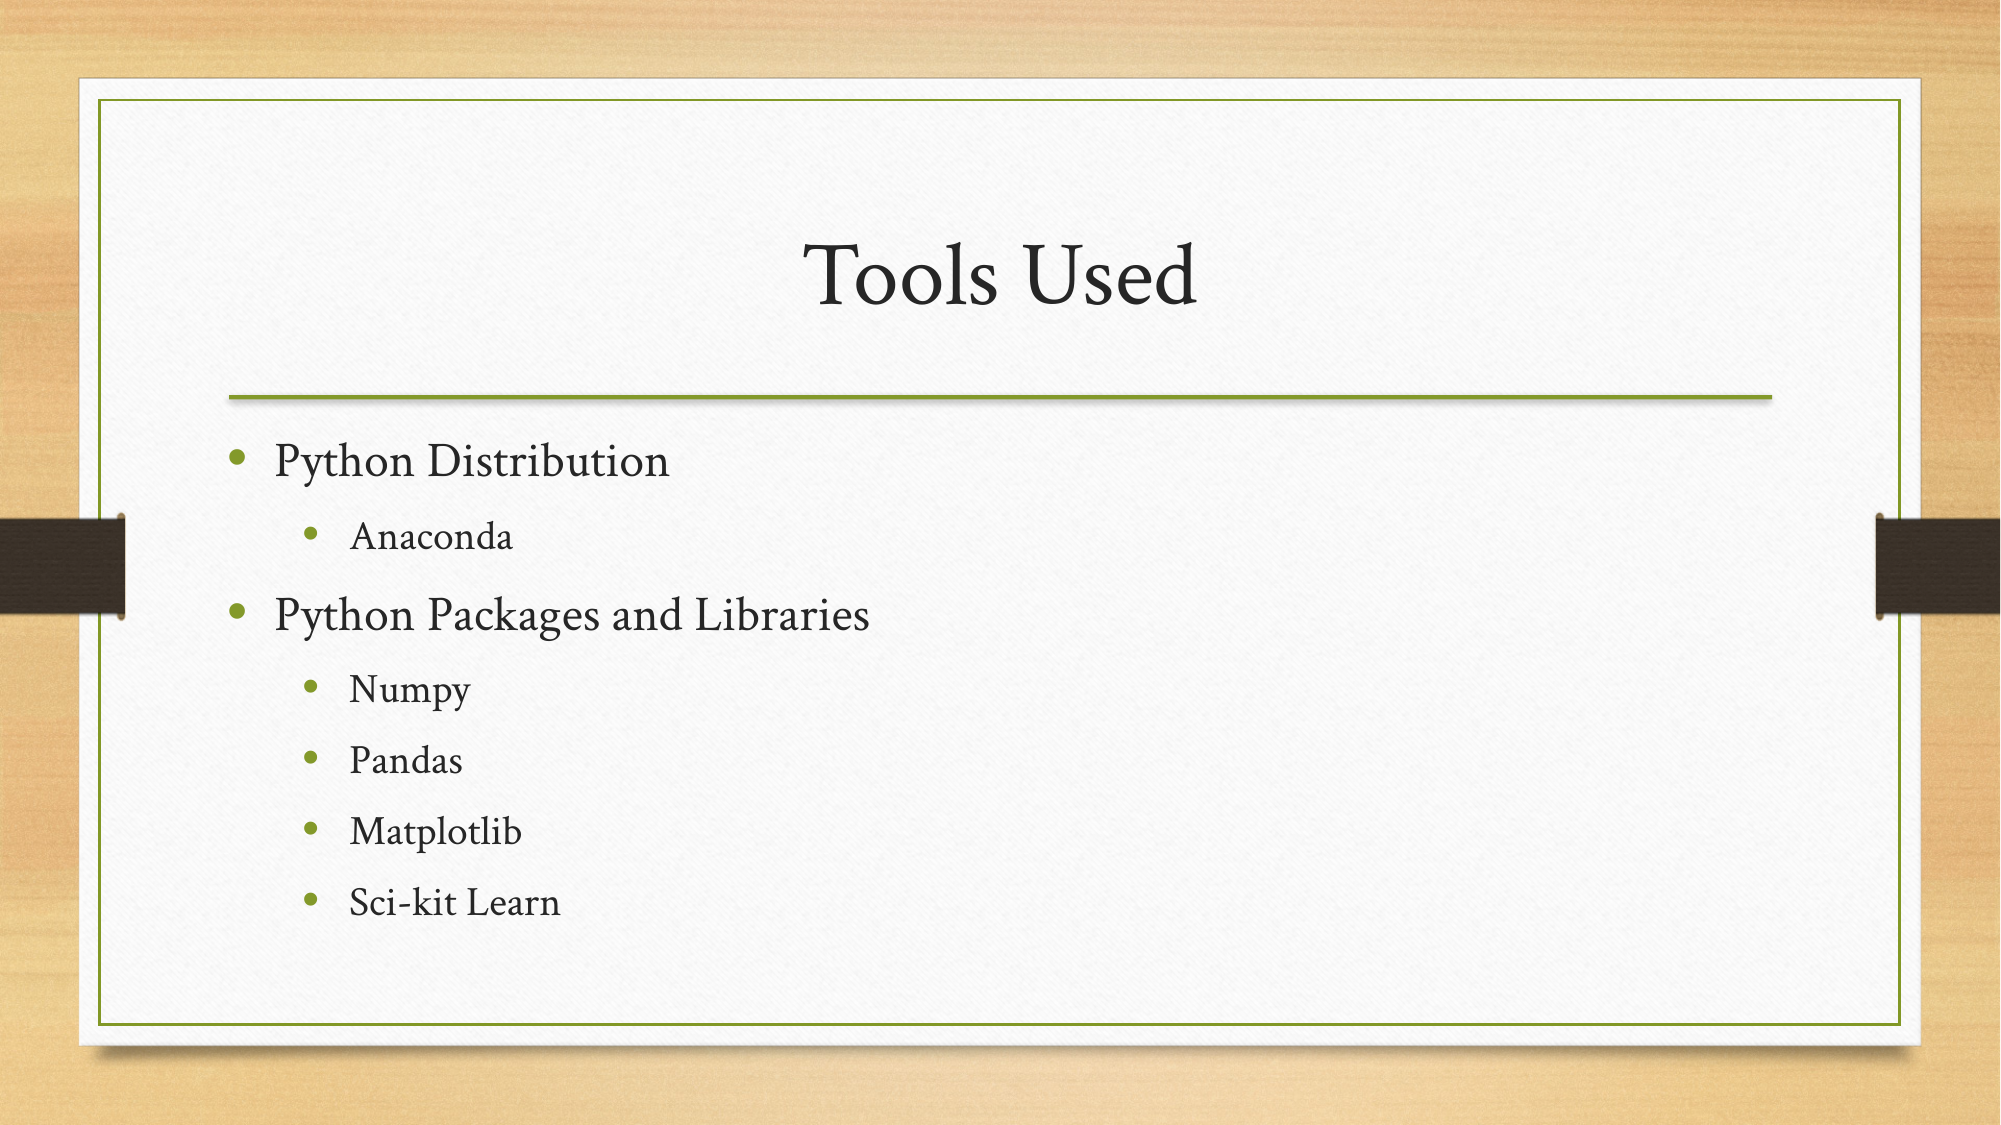

Tools Used
Python Distribution
Anaconda
Python Packages and Libraries
Numpy
Pandas
Matplotlib
Sci-kit Learn